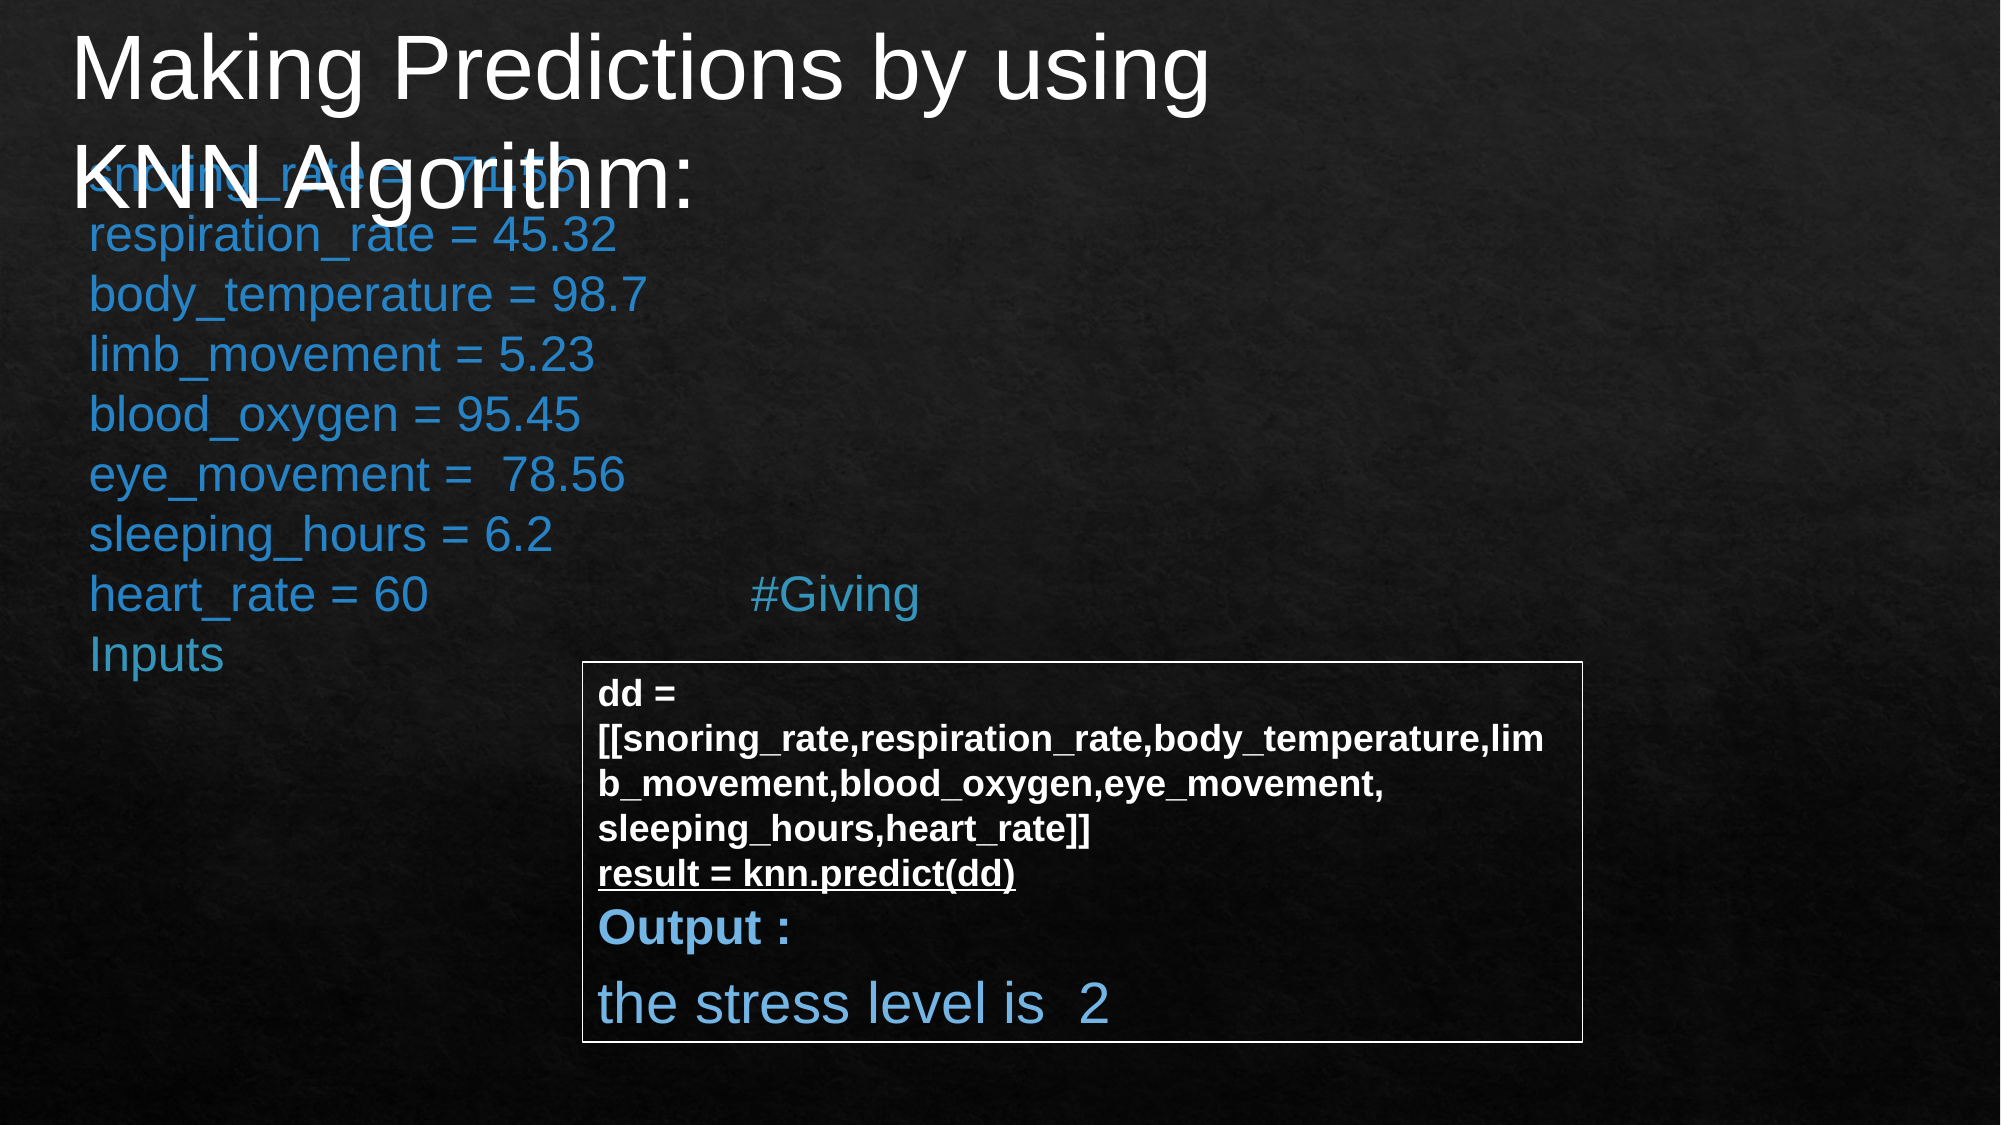

Making Predictions by using KNN Algorithm:
snoring_rate =   71.56
respiration_rate = 45.32
body_temperature = 98.7
limb_movement = 5.23
blood_oxygen = 95.45
eye_movement =  78.56
sleeping_hours = 6.2
heart_rate = 60                       #Giving Inputs

dd = [[snoring_rate,respiration_rate,body_temperature,limb_movement,blood_oxygen,eye_movement,
sleeping_hours,heart_rate]]
result = knn.predict(dd)
Output :
the stress level is  2